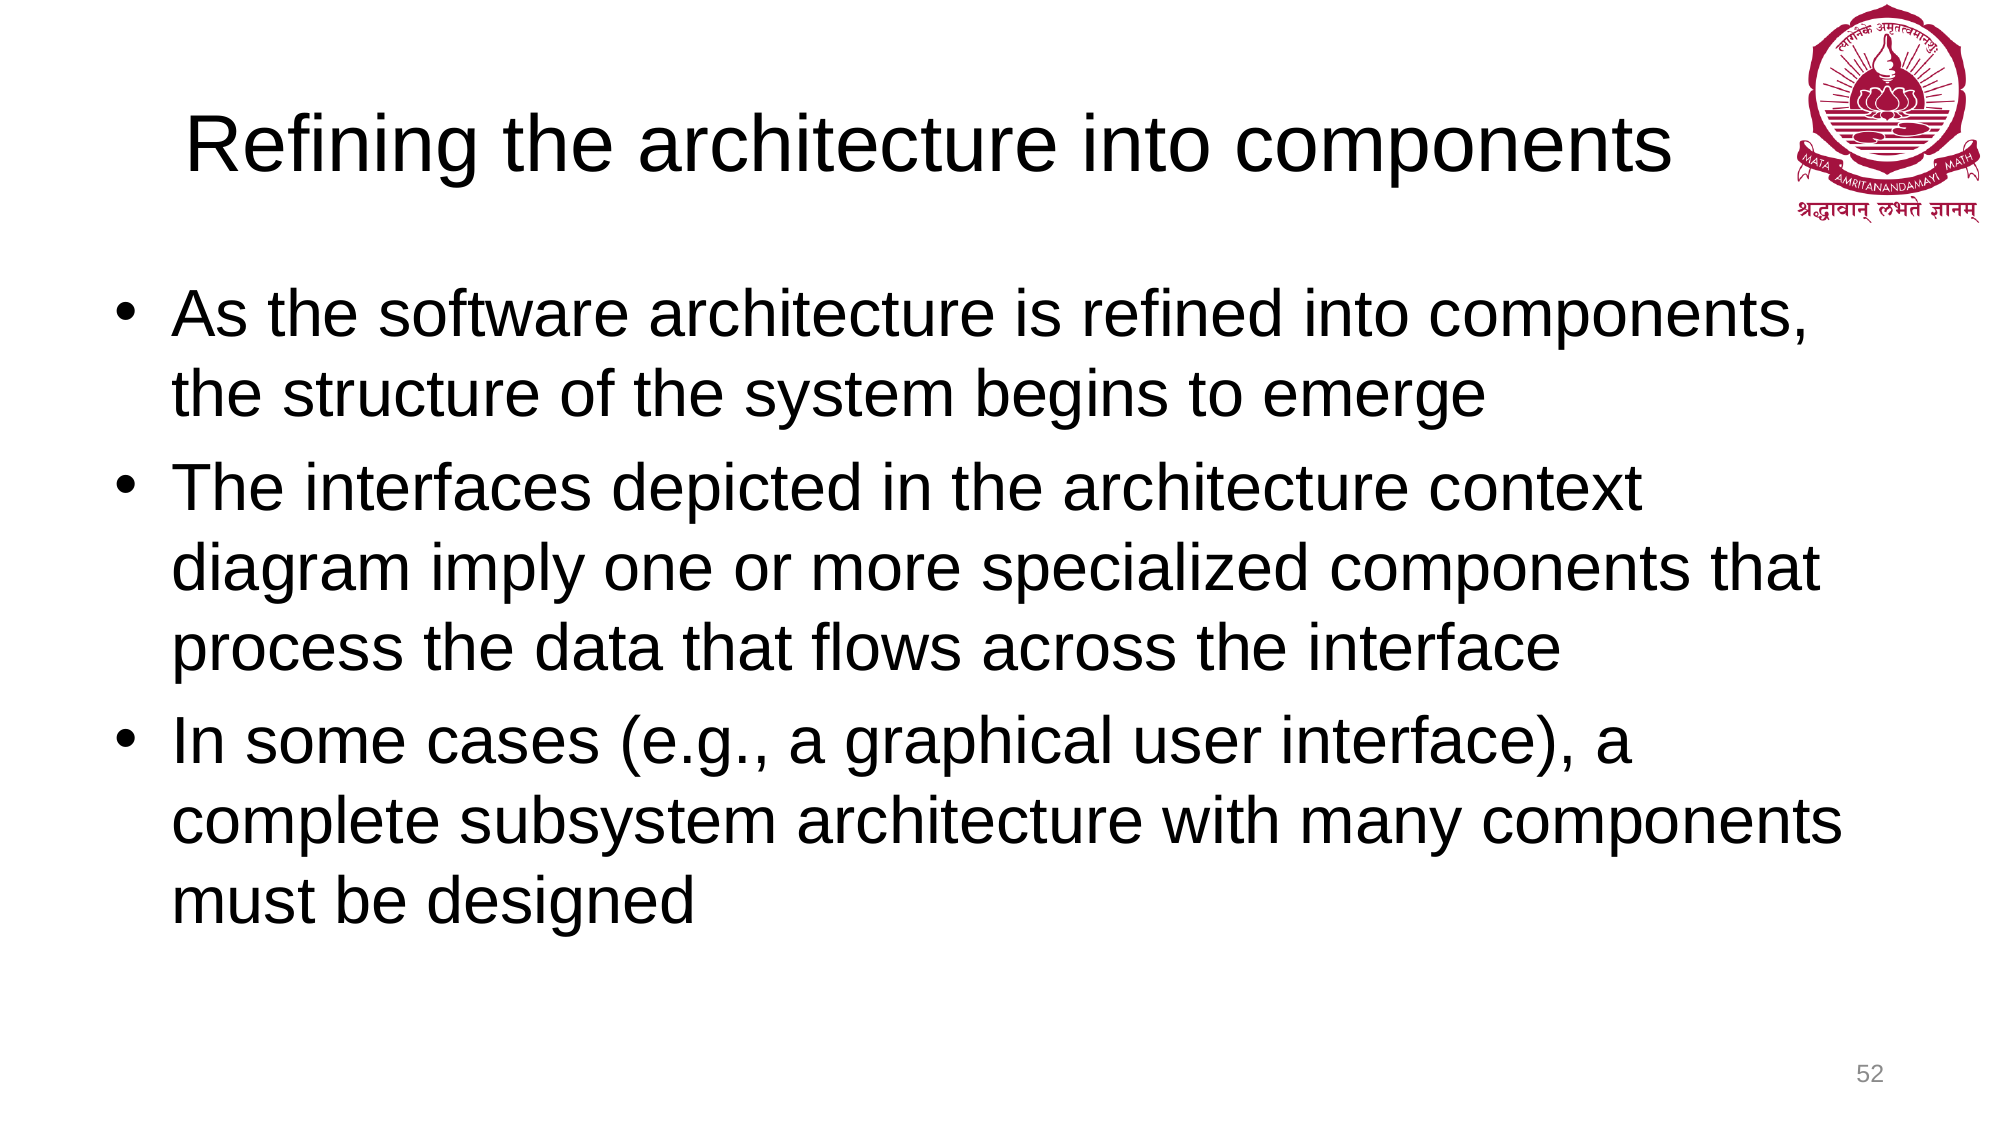

# Refining the architecture into components
As the software architecture is refined into components, the structure of the system begins to emerge
The interfaces depicted in the architecture context diagram imply one or more specialized components that process the data that flows across the interface
In some cases (e.g., a graphical user interface), a complete subsystem architecture with many components must be designed
52